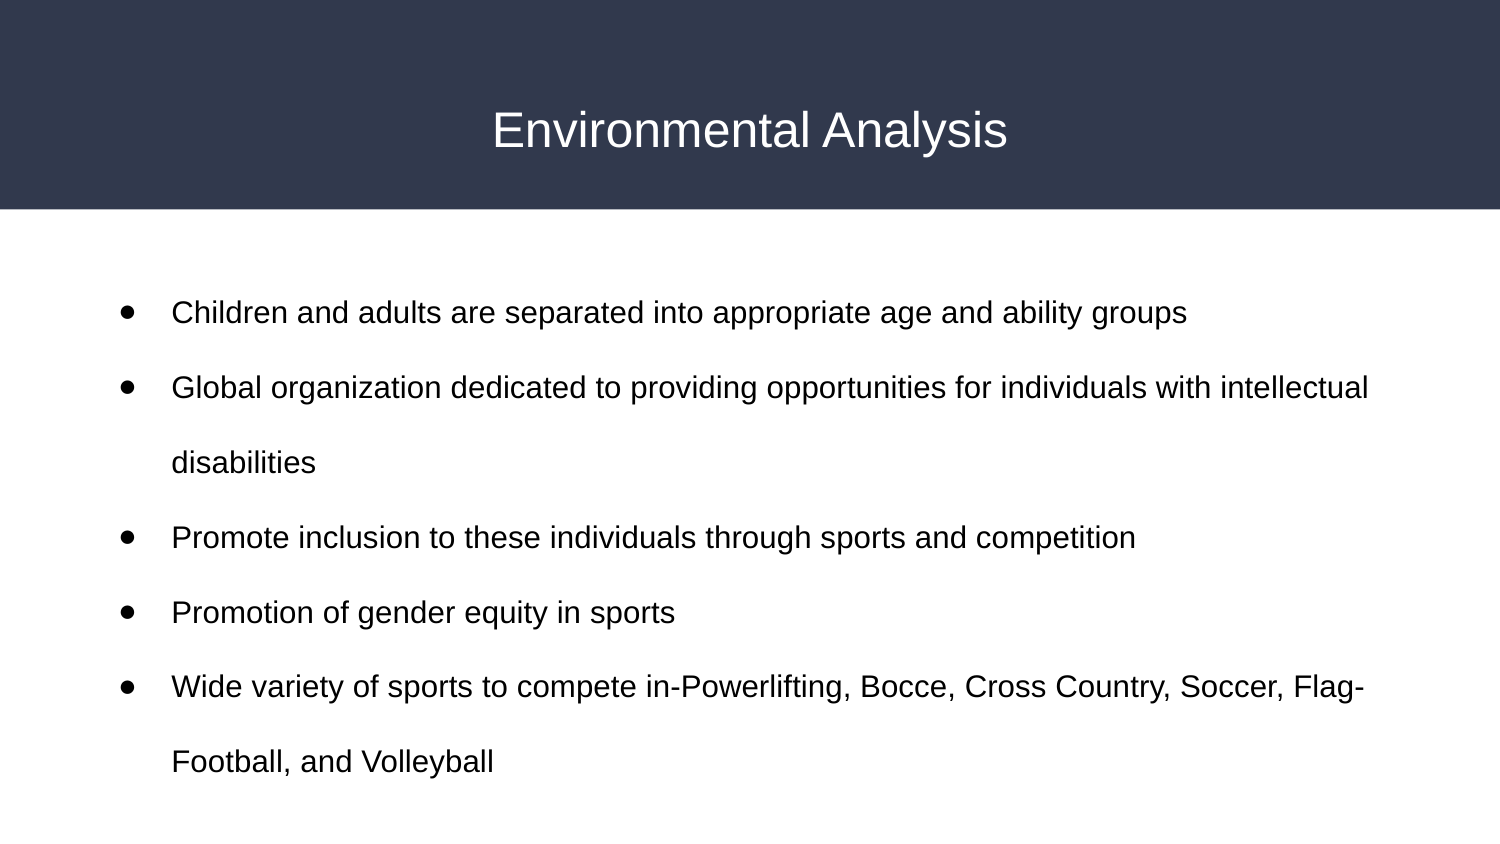

# Environmental Analysis
Children and adults are separated into appropriate age and ability groups
Global organization dedicated to providing opportunities for individuals with intellectual disabilities
Promote inclusion to these individuals through sports and competition
Promotion of gender equity in sports
Wide variety of sports to compete in-Powerlifting, Bocce, Cross Country, Soccer, Flag-Football, and Volleyball